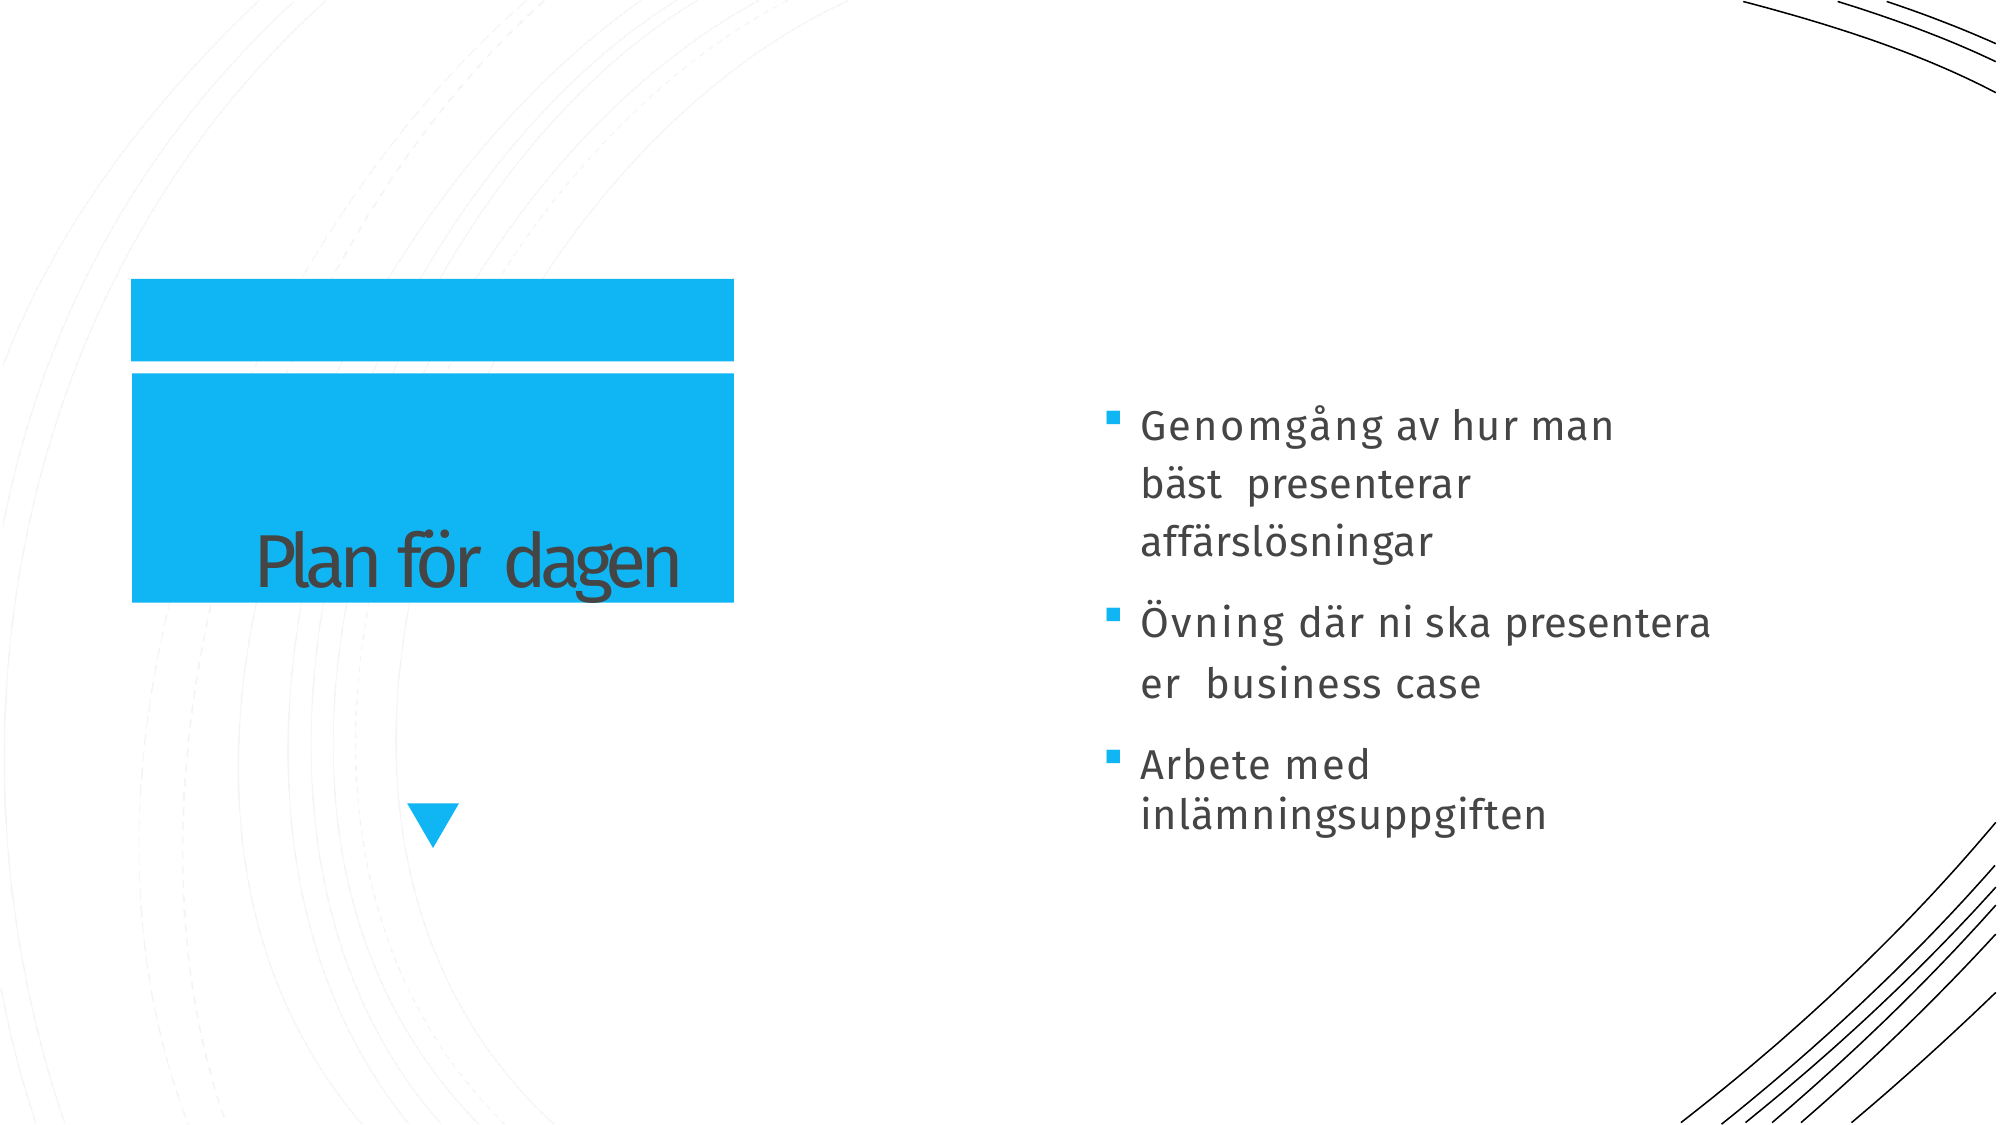

Plan för dagen
Genomgång av hur man bäst  presenterar affärslösningar
Övning där ni ska presentera er  business case
Arbete med inlämningsuppgiften